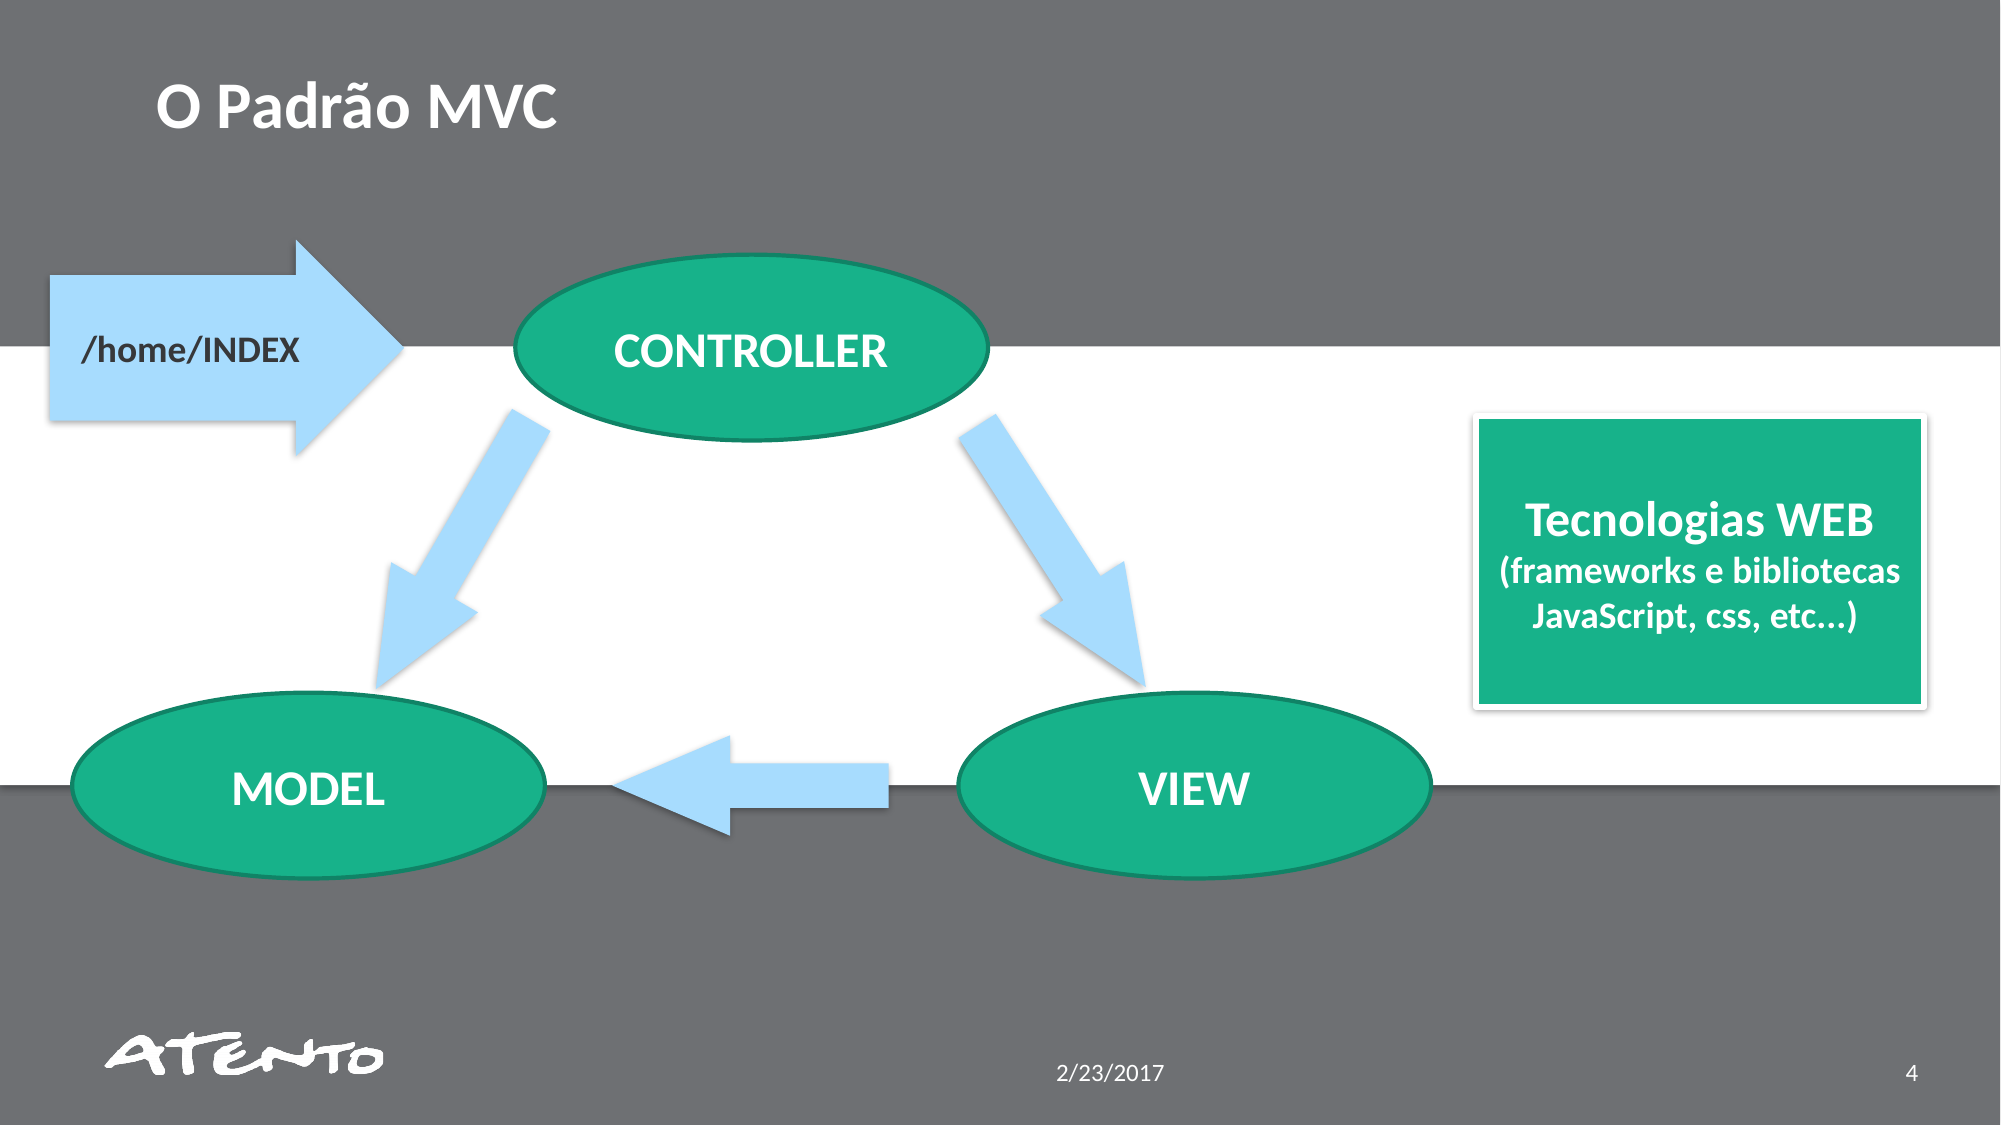

O Padrão MVC
/home/INDEX
CONTROLLER

Tecnologias WEB (frameworks e bibliotecas JavaScript, css, etc...)

MODEL
VIEW

2/23/2017
4